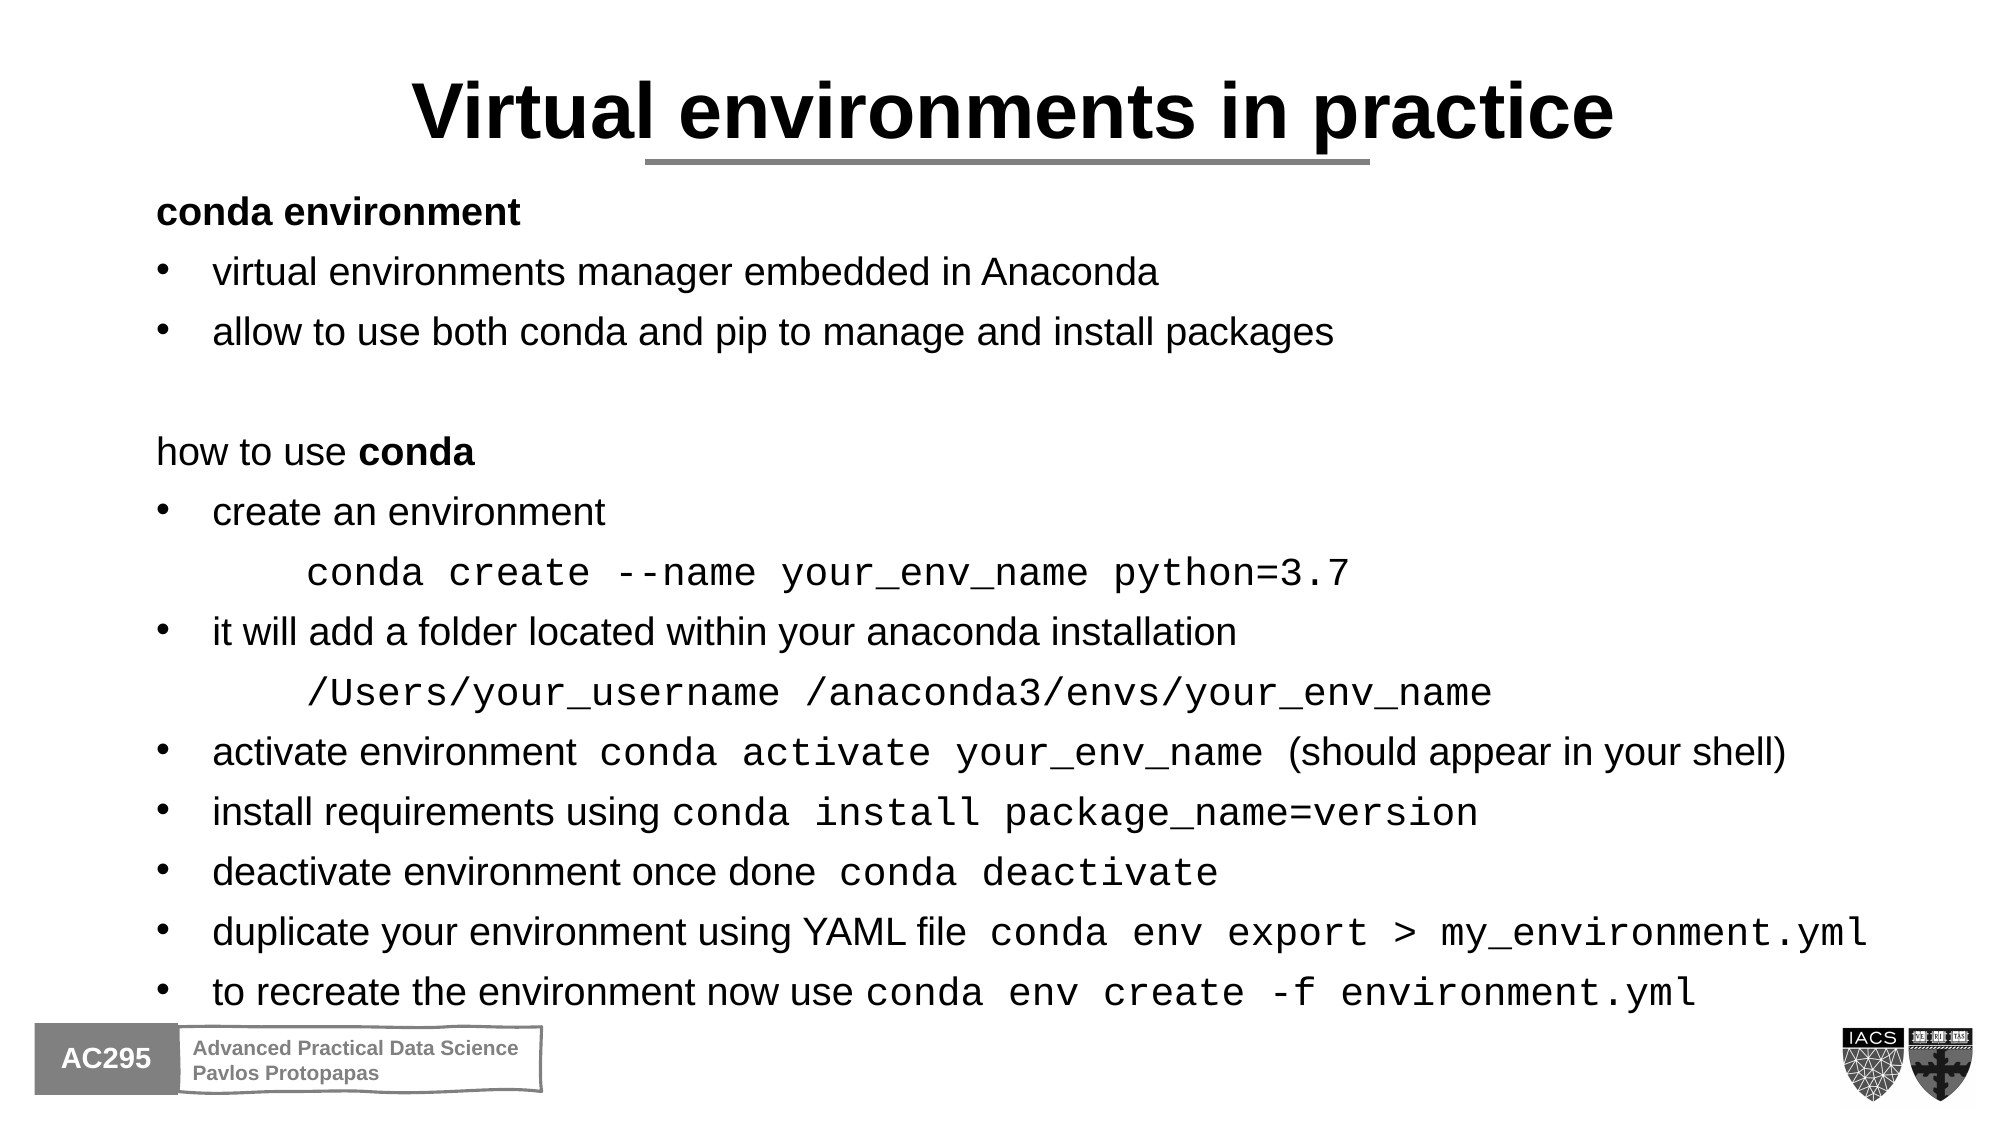

Virtual environments in practice
conda environment
virtual environments manager embedded in Anaconda
allow to use both conda and pip to manage and install packages

how to use conda
create an environment
conda create --name your_env_name python=3.7
it will add a folder located within your anaconda installation
/Users/your_username /anaconda3/envs/your_env_name
activate environment  conda activate your_env_name (should appear in your shell)
install requirements using conda install package_name=version
deactivate environment once done  conda deactivate
duplicate your environment using YAML file  conda env export > my_environment.yml
to recreate the environment now use conda env create -f environment.yml